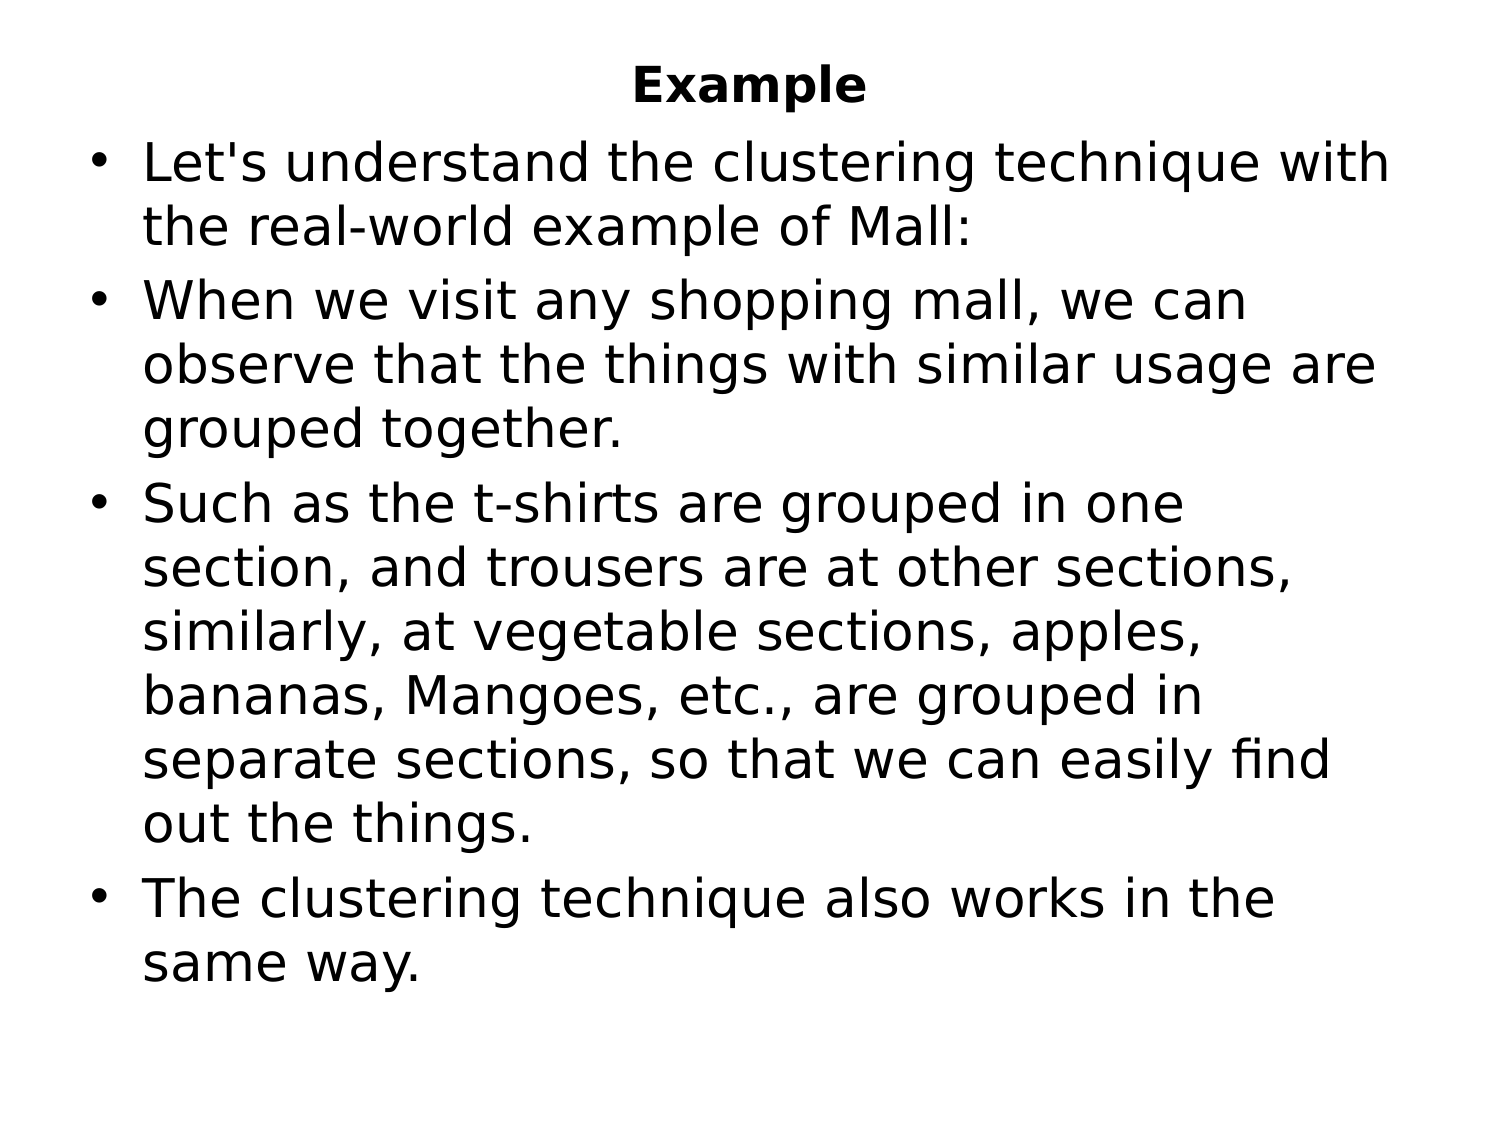

# Example
Let's understand the clustering technique with the real-world example of Mall:
When we visit any shopping mall, we can observe that the things with similar usage are grouped together.
Such as the t-shirts are grouped in one section, and trousers are at other sections, similarly, at vegetable sections, apples, bananas, Mangoes, etc., are grouped in separate sections, so that we can easily find out the things.
The clustering technique also works in the same way.